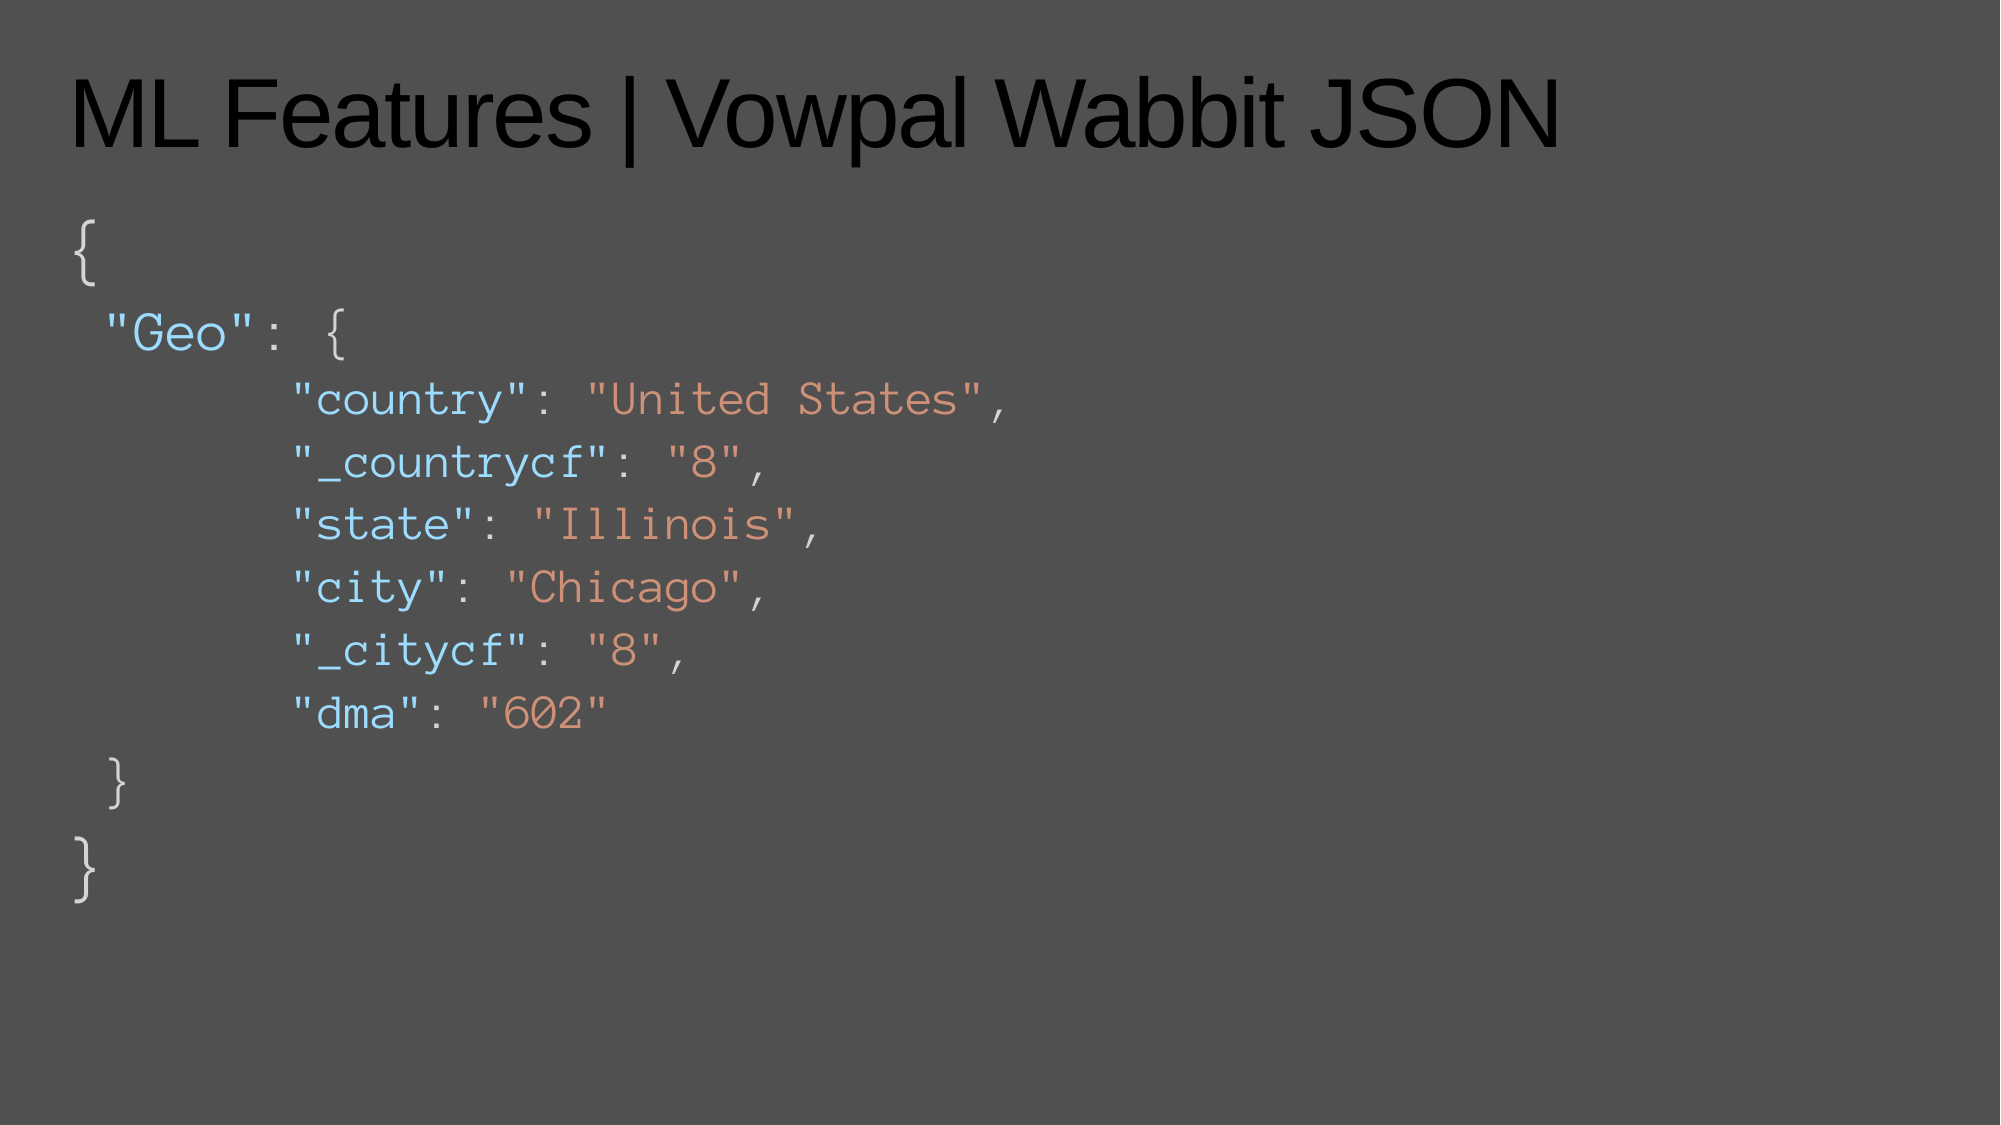

# ML Features | Vowpal Wabbit JSON
{
"Geo": {
	"country": "United States",
	"_countrycf": "8",
	"state": "Illinois",
	"city": "Chicago",
	"_citycf": "8",
	"dma": "602"
}
}